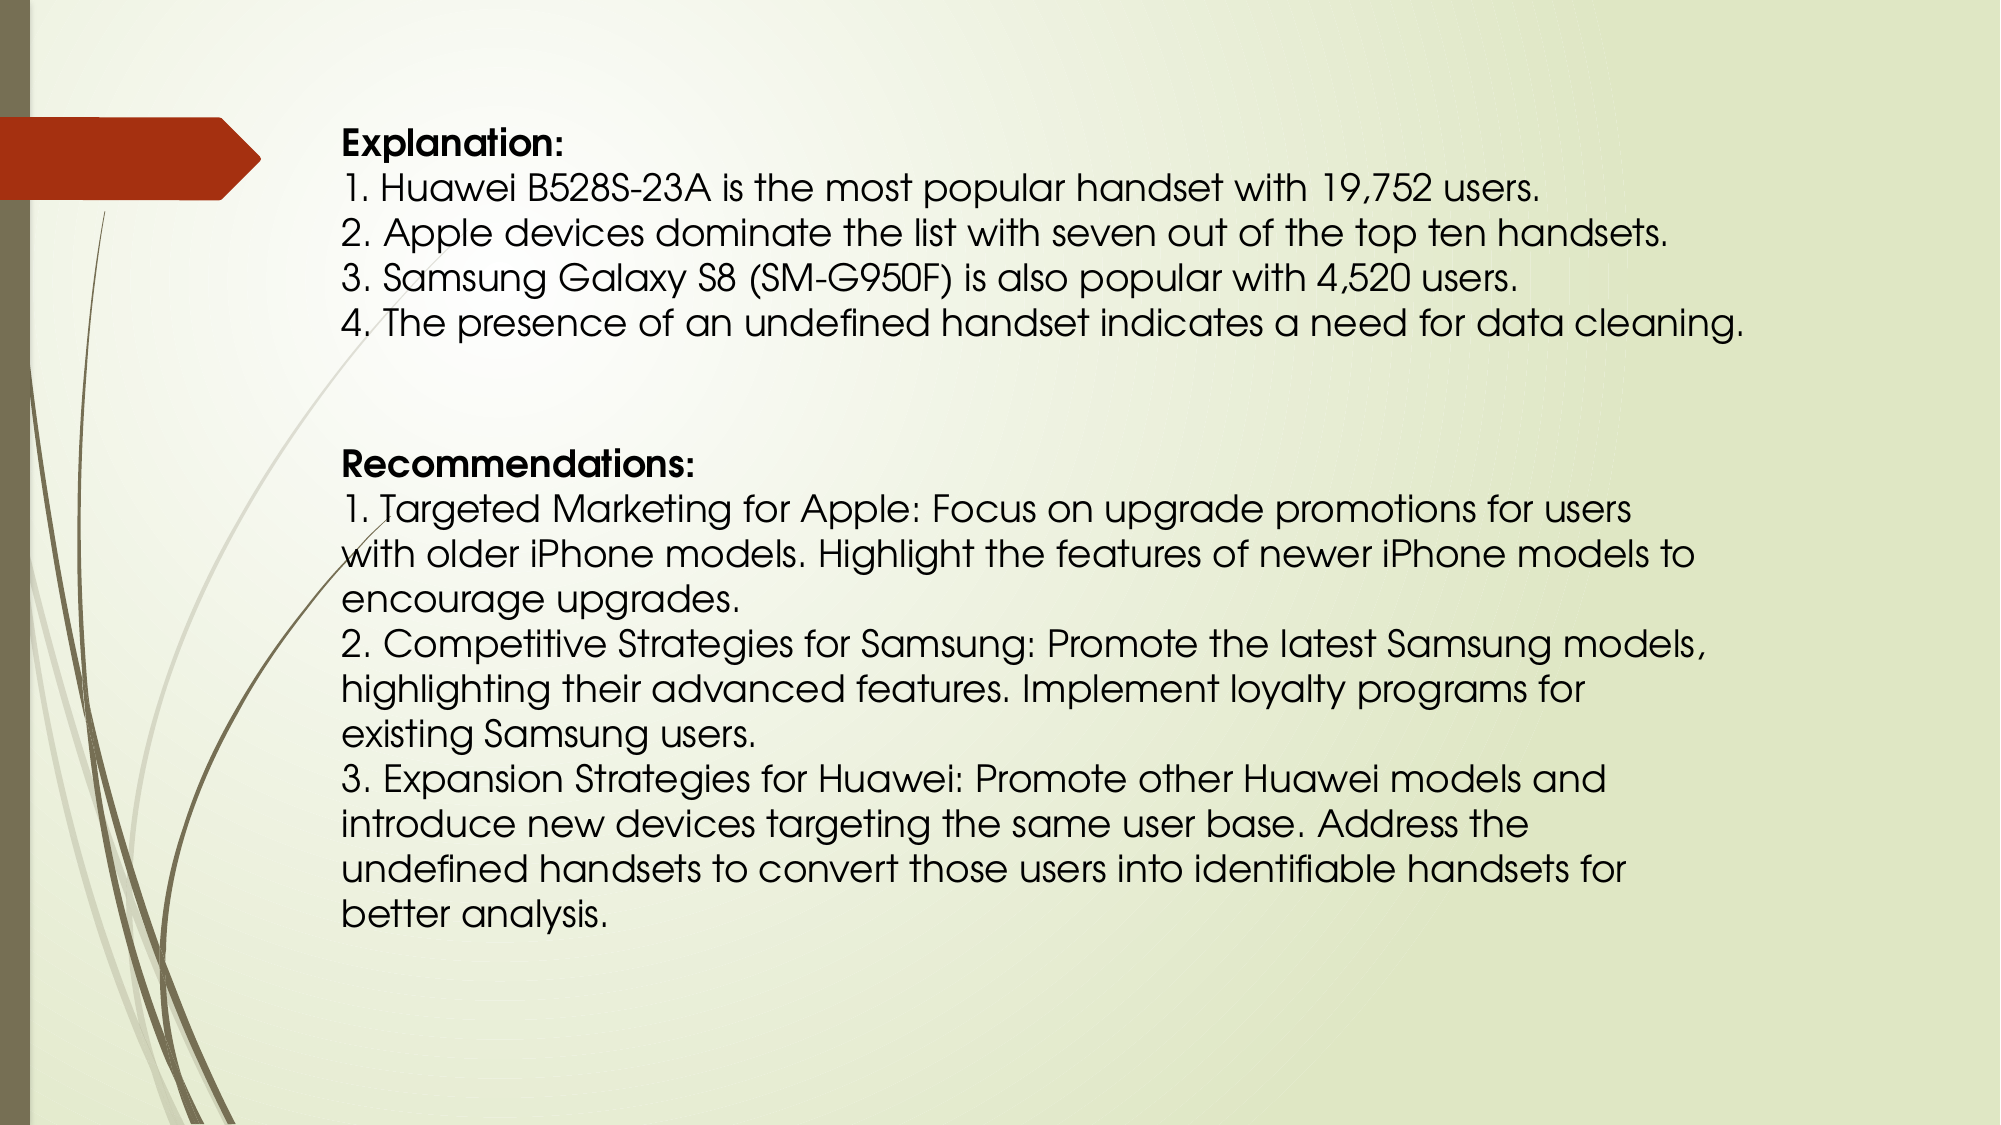

Explanation:
1. Huawei B528S-23A is the most popular handset with 19,752 users.
2. Apple devices dominate the list with seven out of the top ten handsets.
3. Samsung Galaxy S8 (SM-G950F) is also popular with 4,520 users.
4. The presence of an undefined handset indicates a need for data cleaning.
Recommendations:
1. Targeted Marketing for Apple: Focus on upgrade promotions for users with older iPhone models. Highlight the features of newer iPhone models to encourage upgrades.
2. Competitive Strategies for Samsung: Promote the latest Samsung models, highlighting their advanced features. Implement loyalty programs for existing Samsung users.
3. Expansion Strategies for Huawei: Promote other Huawei models and introduce new devices targeting the same user base. Address the undefined handsets to convert those users into identifiable handsets for better analysis.